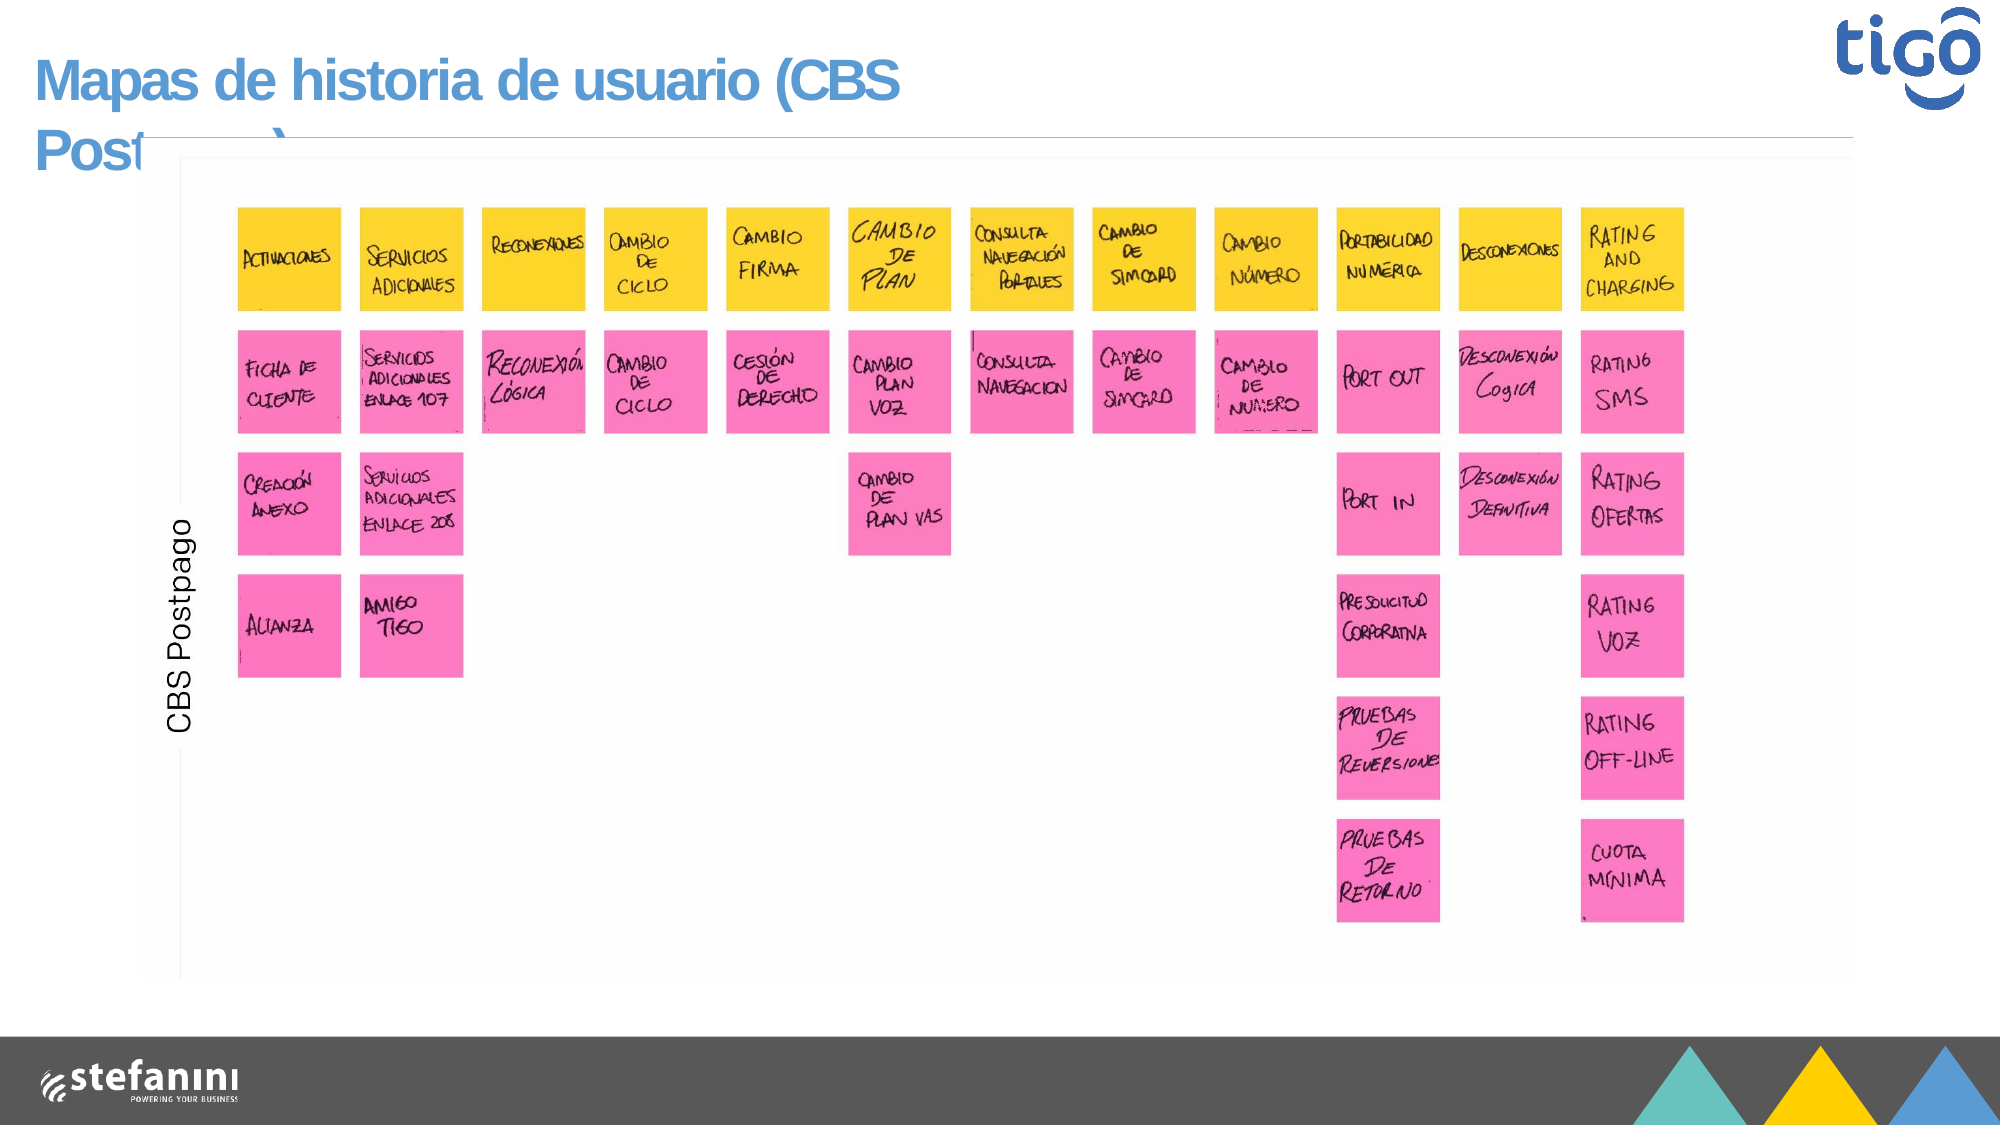

# Mapas de historia de usuario (CBS Postpago)